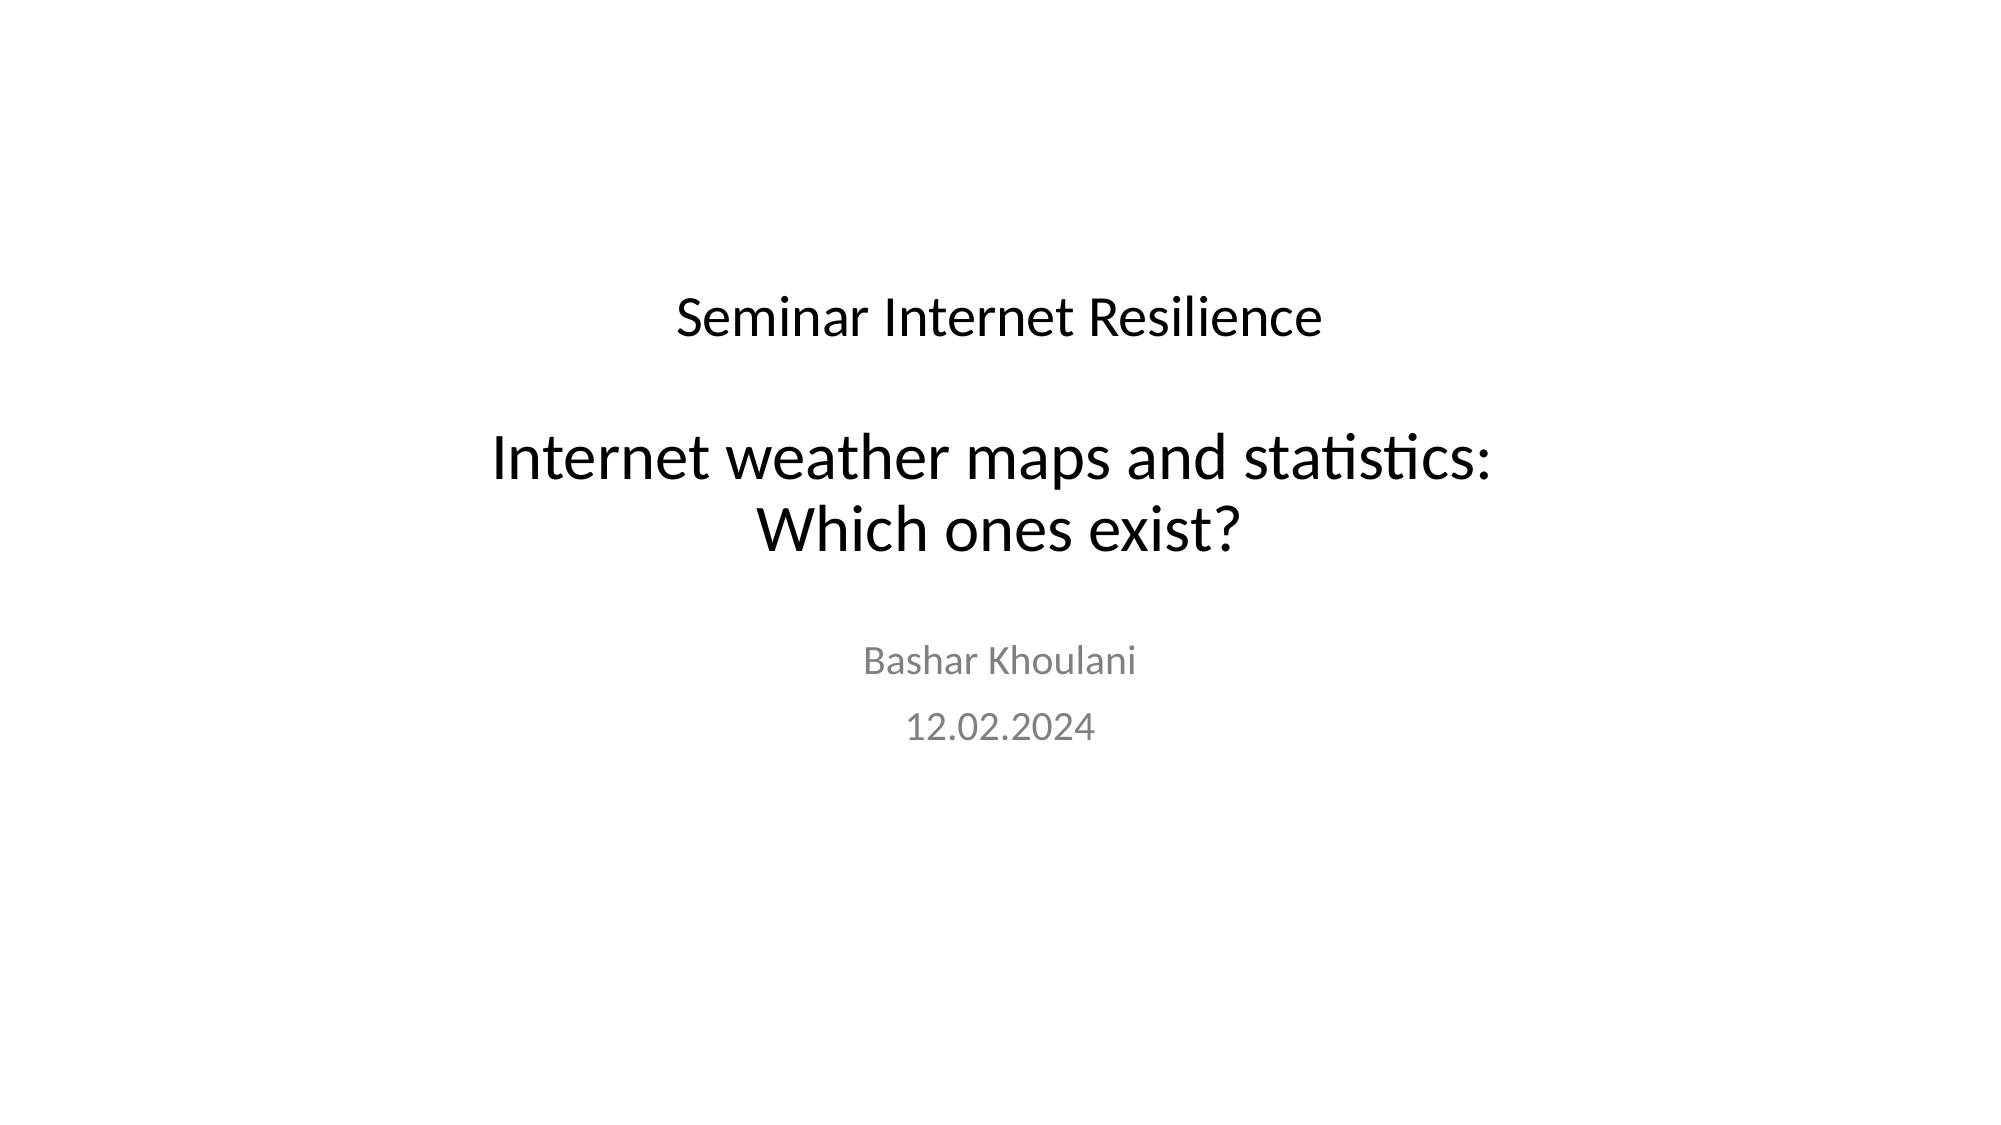

# Seminar Internet Resilience Internet weather maps and statistics: Which ones exist?
Bashar Khoulani
12.02.2024